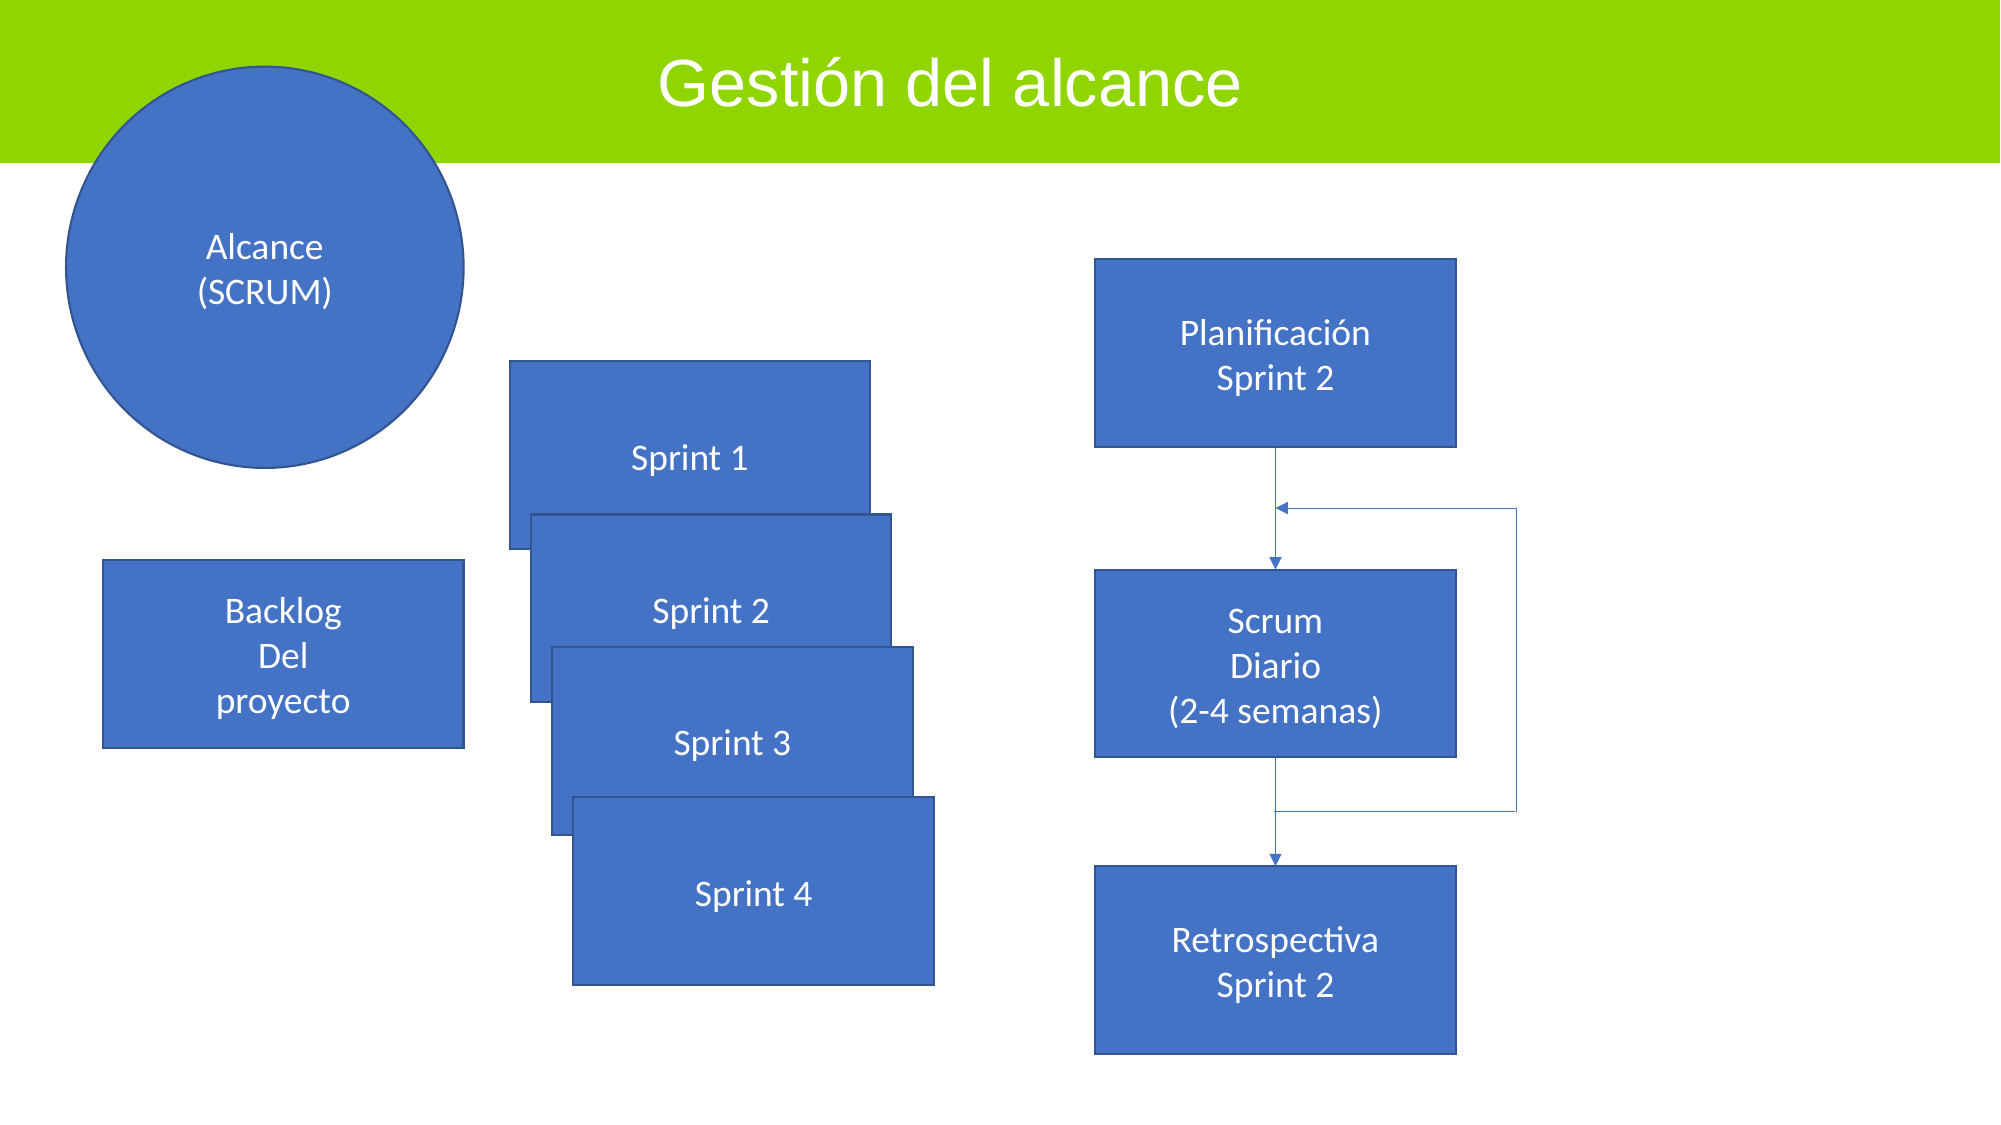

Gestión del alcance
Alcance
(SCRUM)
Planificación
Sprint 2
Sprint 1
Sprint 2
Backlog
Del
proyecto
Scrum
Diario
(2-4 semanas)
Sprint 3
Sprint 4
Retrospectiva
Sprint 2